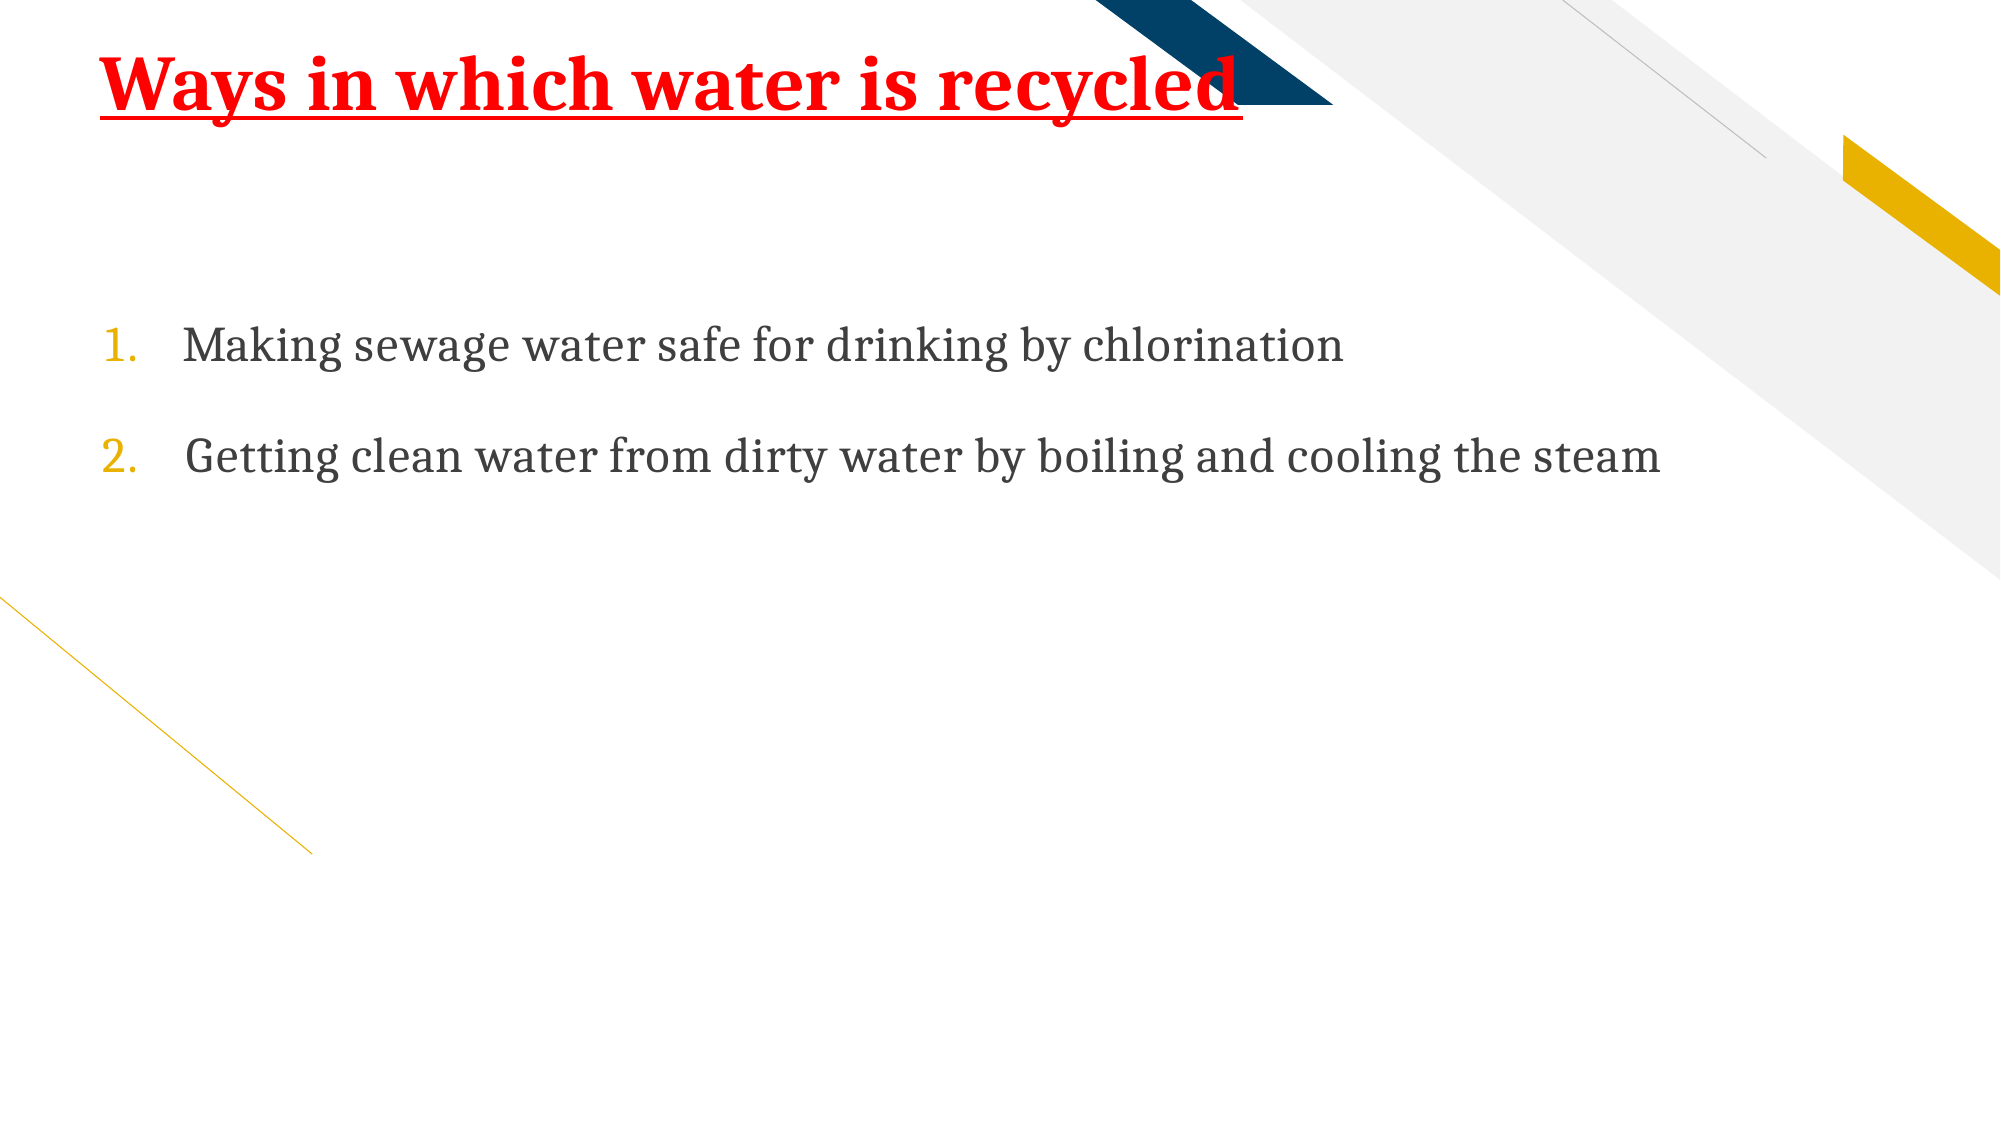

# Ways in which water is recycled
Making sewage water safe for drinking by chlorination
Getting clean water from dirty water by boiling and cooling the steam